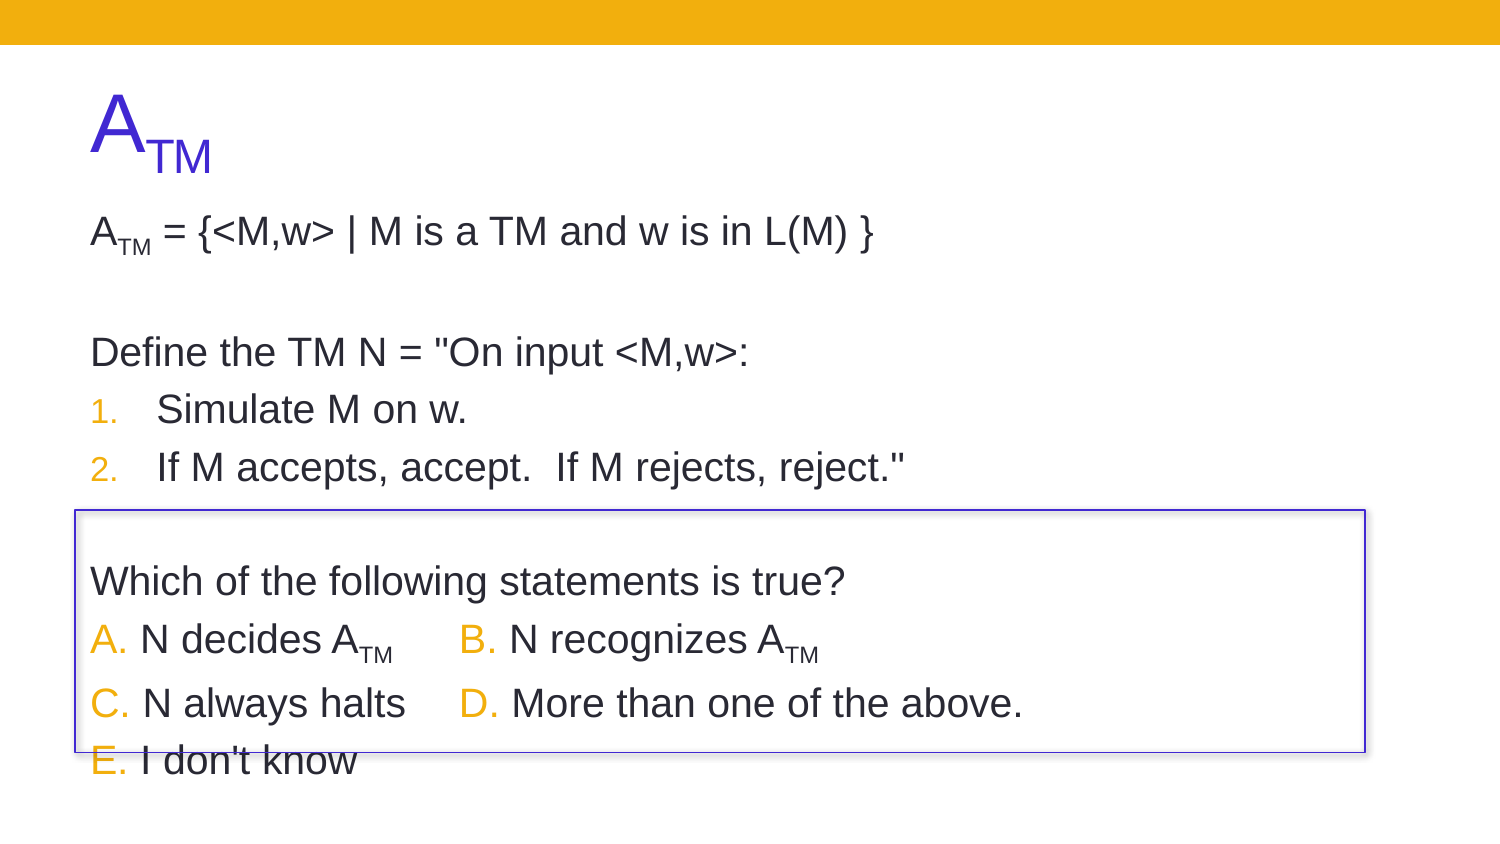

# ATM
ATM = {<M,w> | M is a TM and w is in L(M) }

Define the TM N = "On input <M,w>:
Simulate M on w.
If M accepts, accept.  If M rejects, reject."

Which of the following statements is true?
A. N decides ATM		B. N recognizes ATM
C. N always halts		D. More than one of the above.
E. I don't know